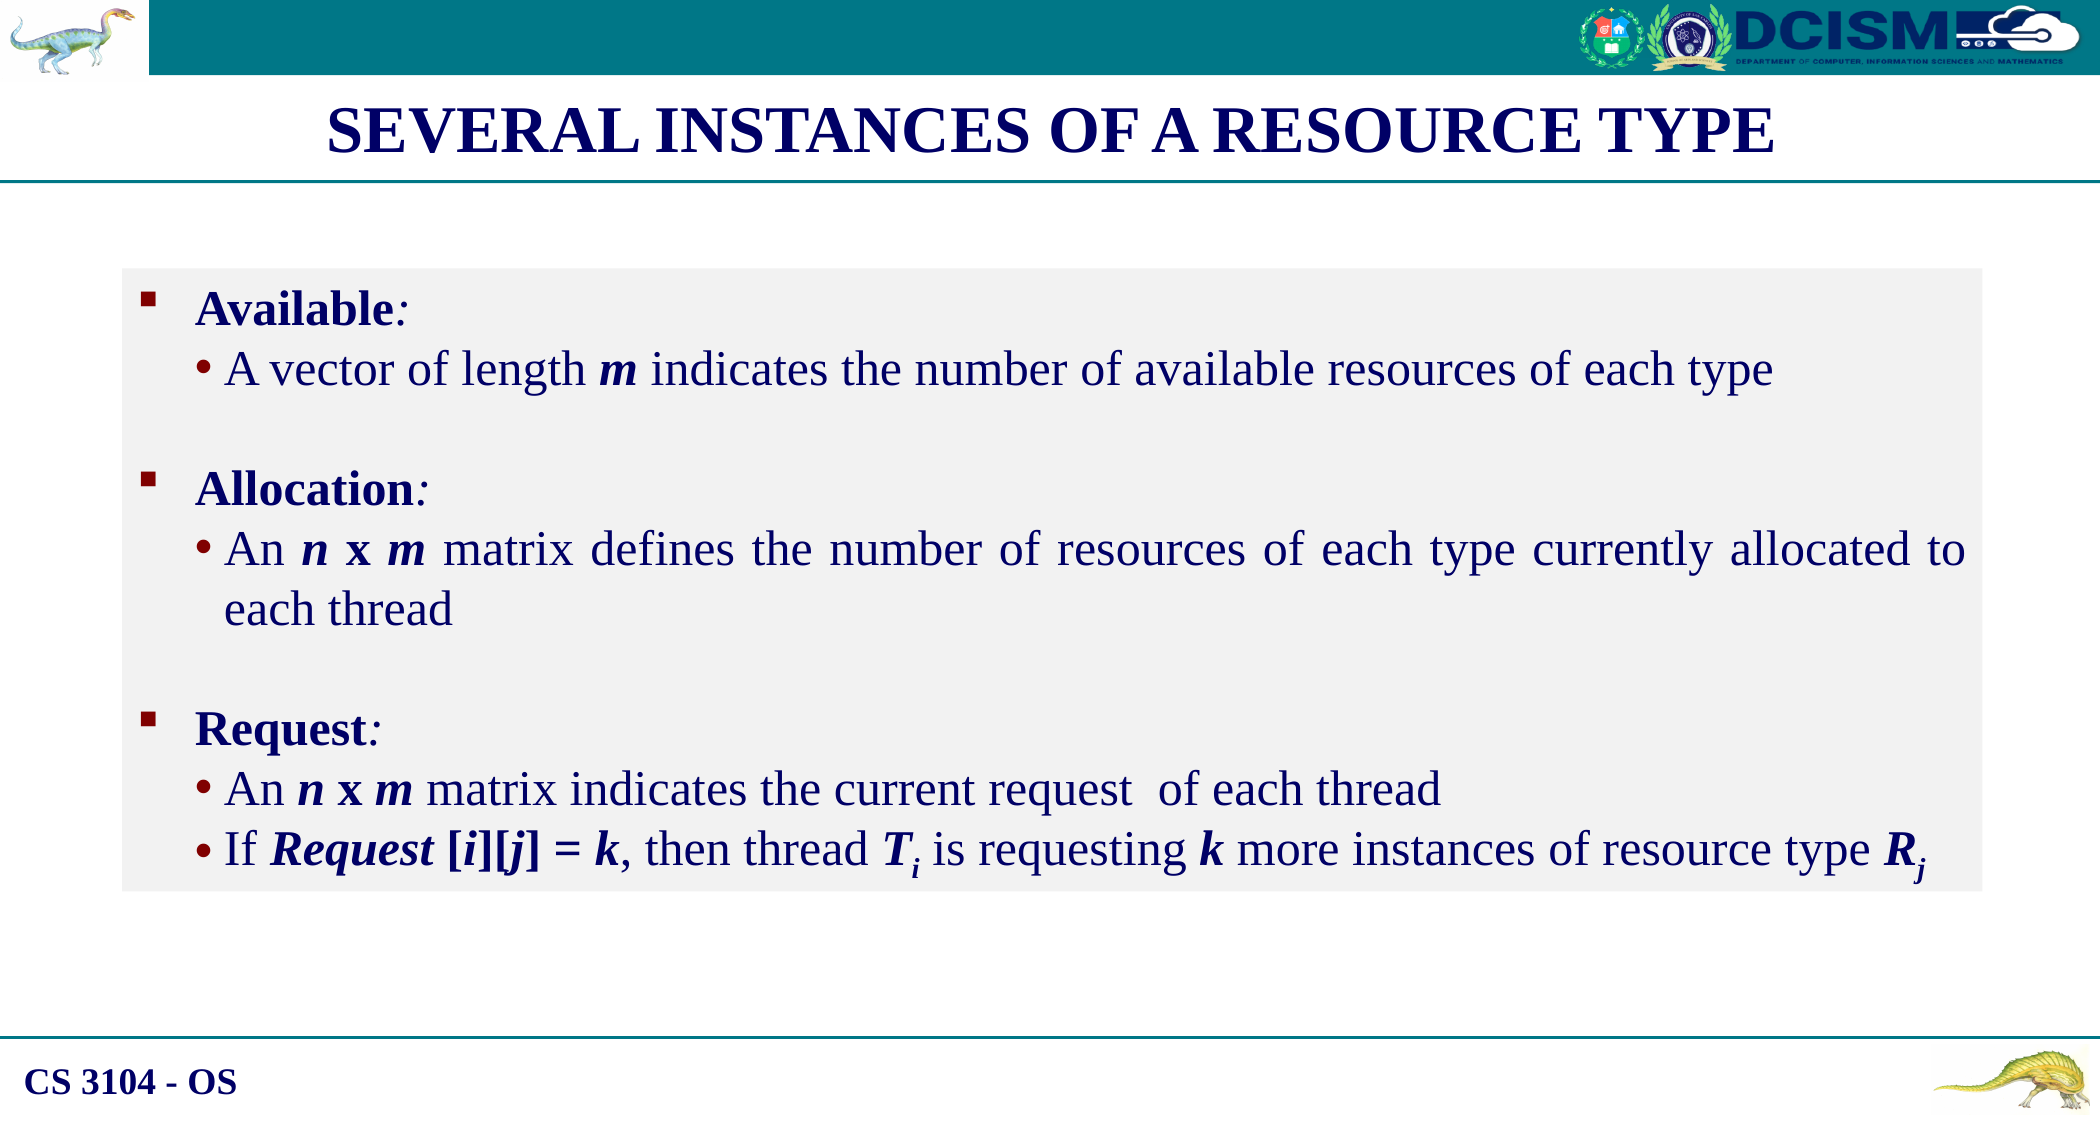

SEVERAL INSTANCES OF A RESOURCE TYPE
Available:
A vector of length m indicates the number of available resources of each type

Allocation:
An n x m matrix defines the number of resources of each type currently allocated to each thread

Request:
An n x m matrix indicates the current request  of each thread
If Request [i][j] = k, then thread Ti is requesting k more instances of resource type Rj